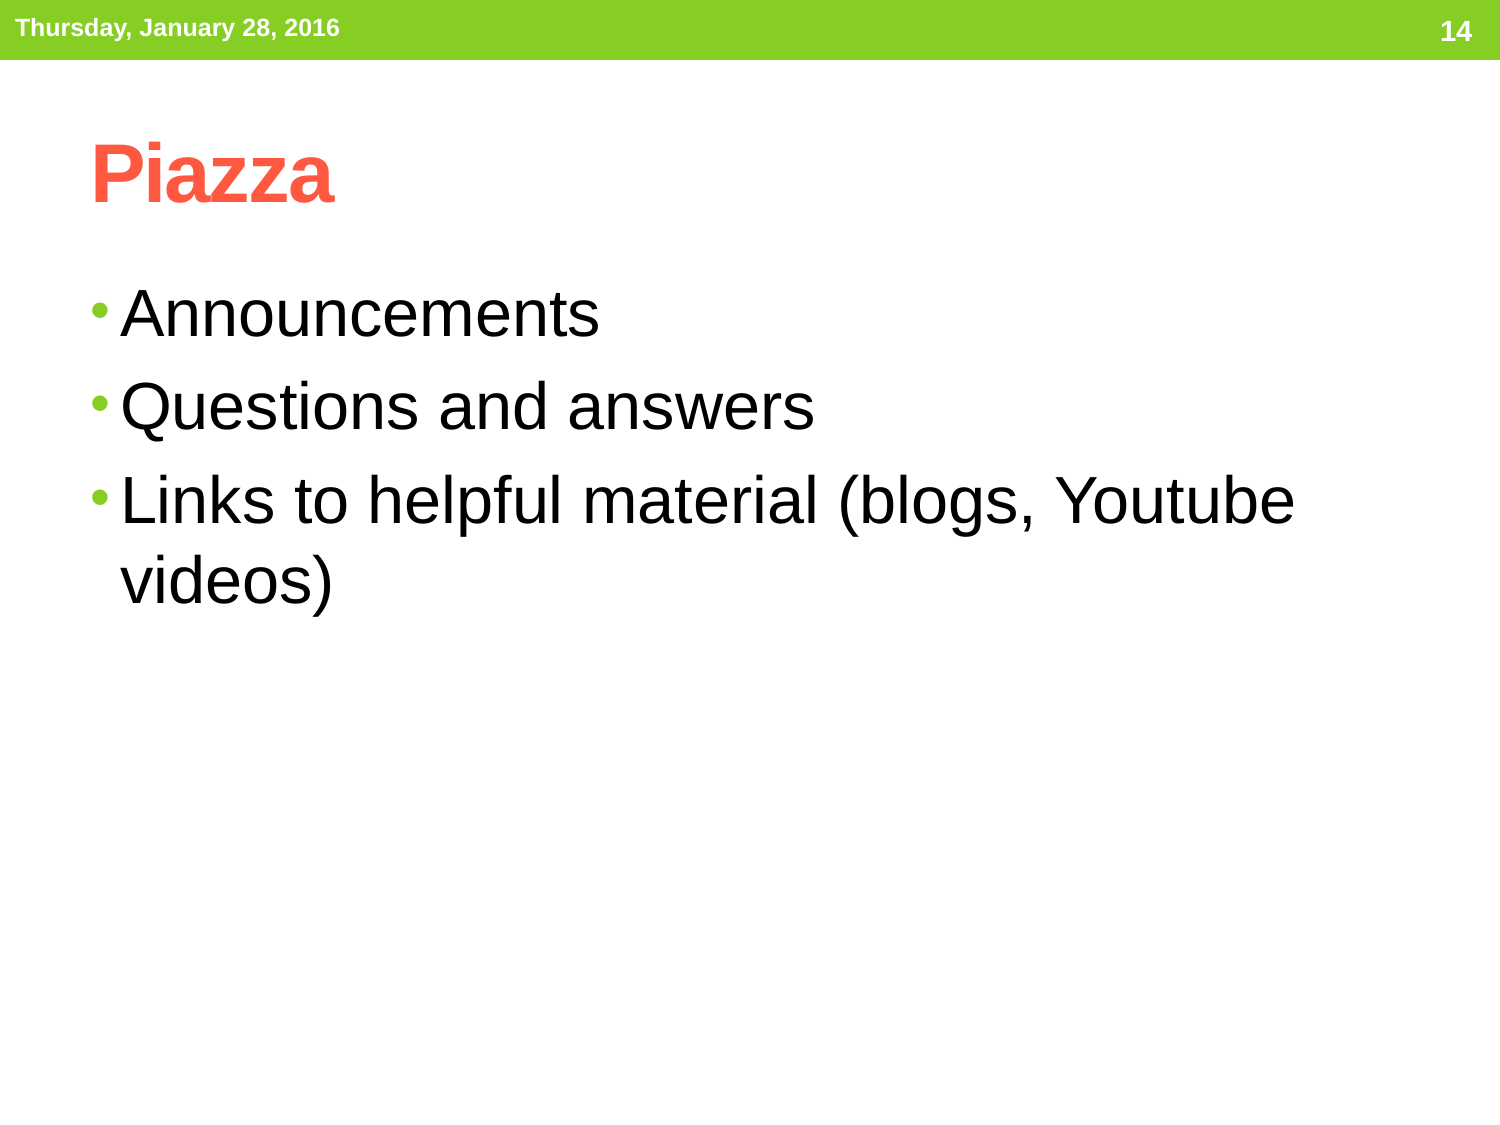

Thursday, January 28, 2016
14
# Piazza
Announcements
Questions and answers
Links to helpful material (blogs, Youtube videos)